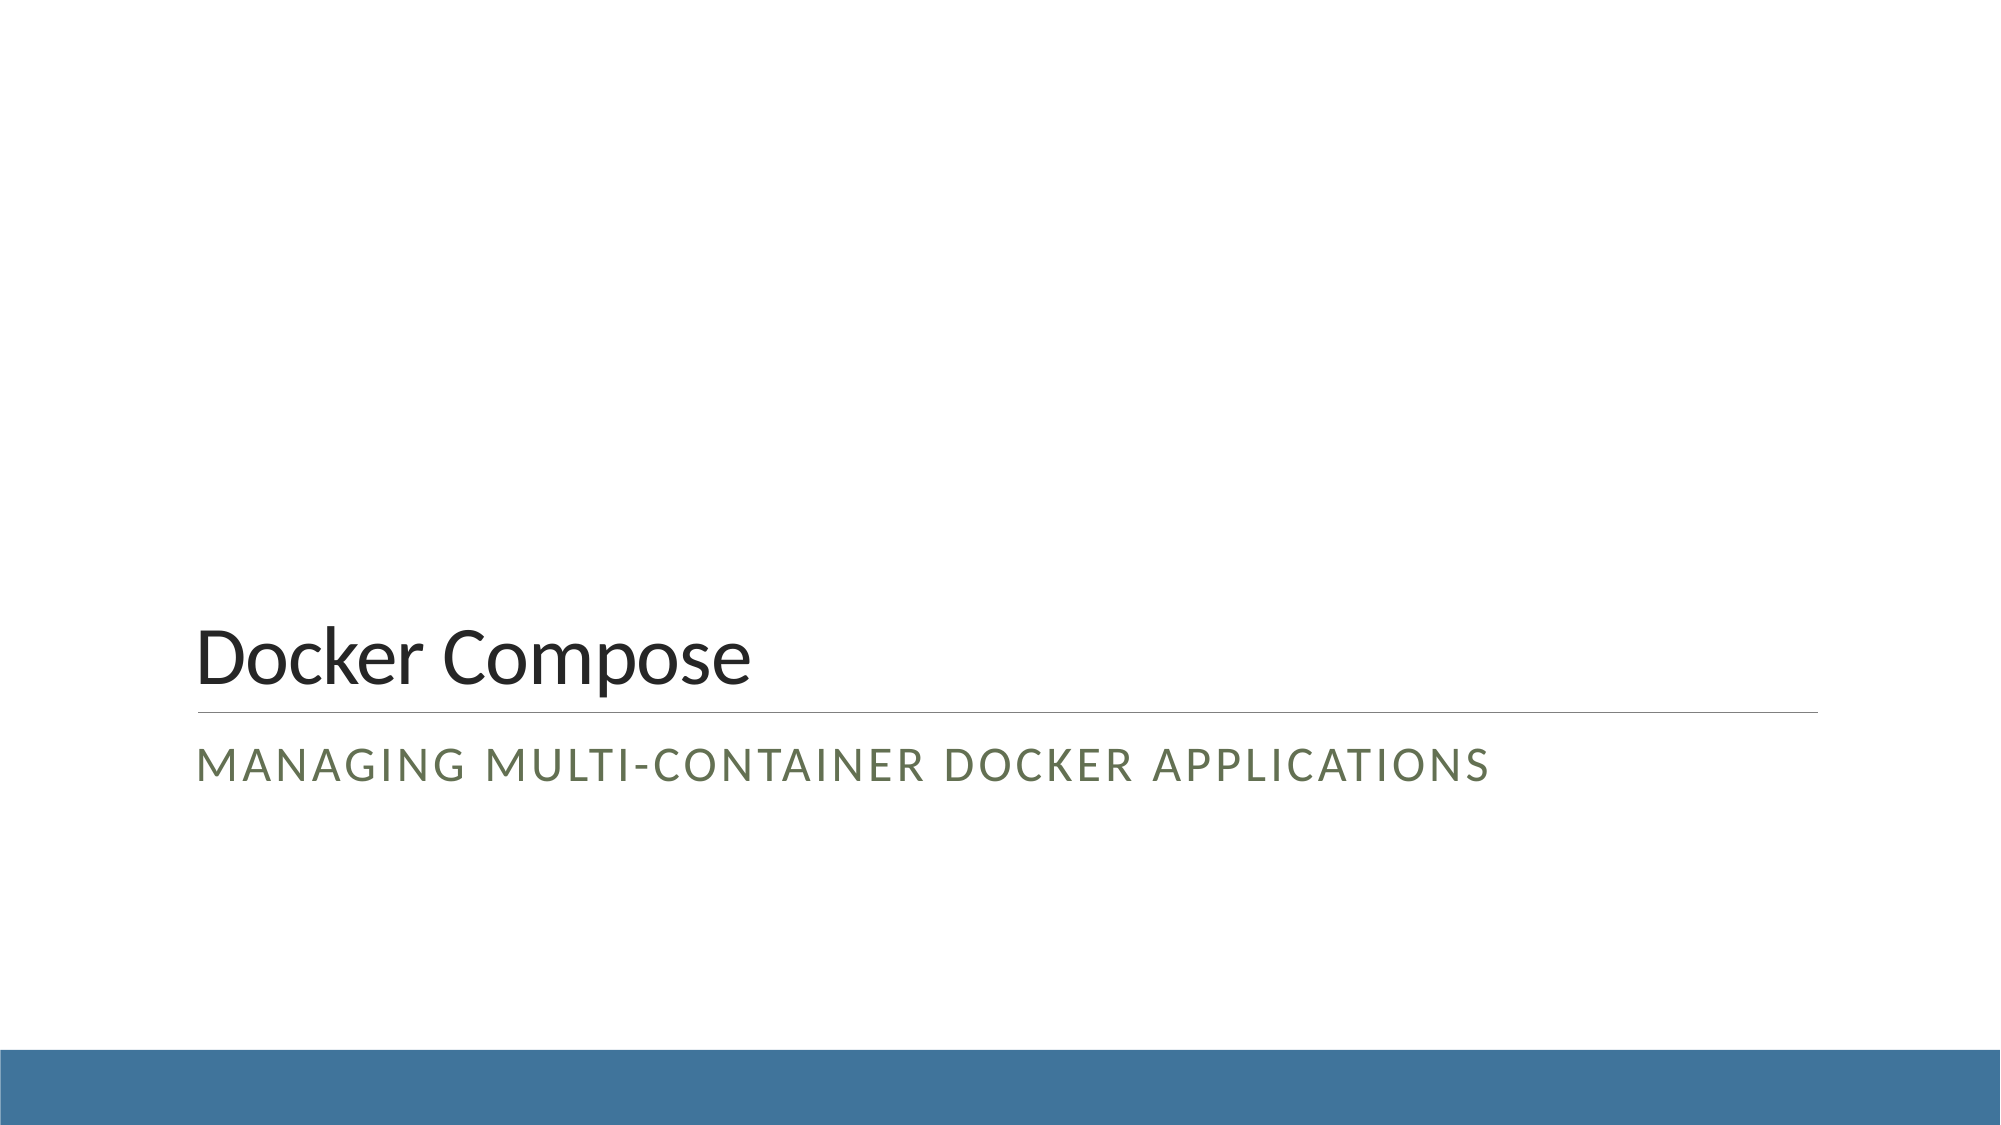

# Docker Compose
Managing multi-container Docker applications